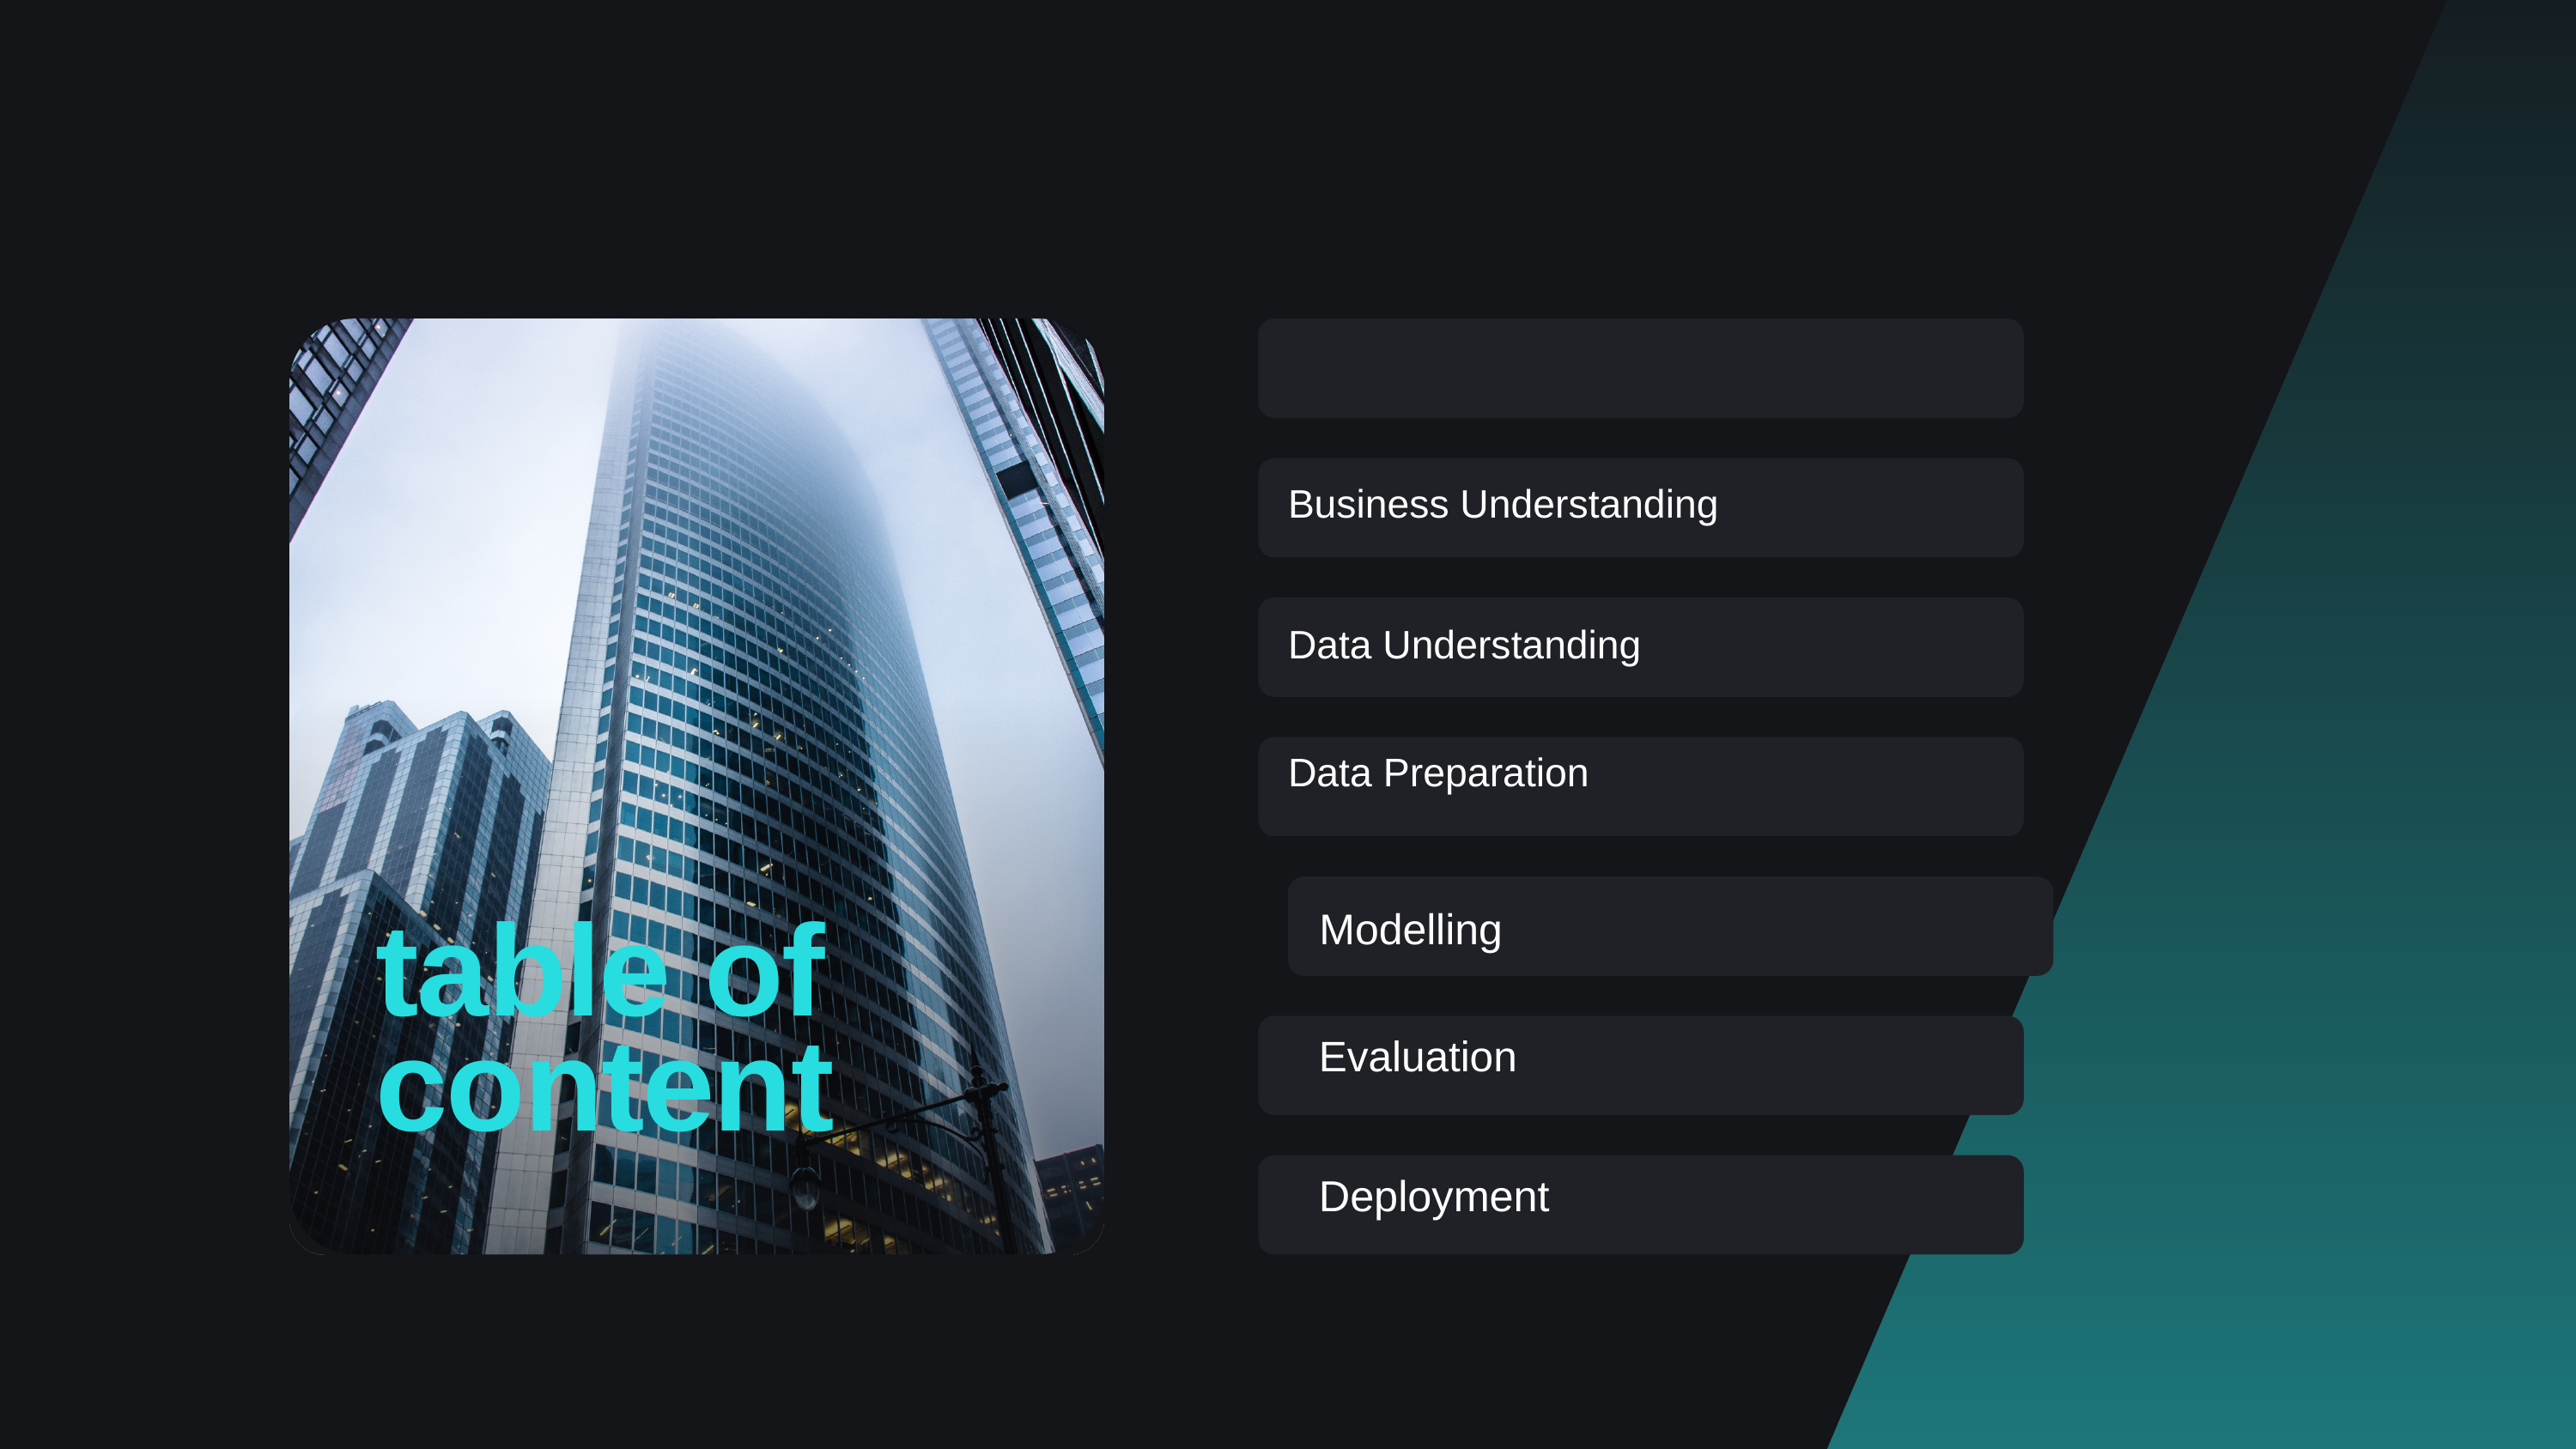

Business Understanding

Data Understanding

Data Preparation

Modelling
table of
content

Evaluation

Deployment